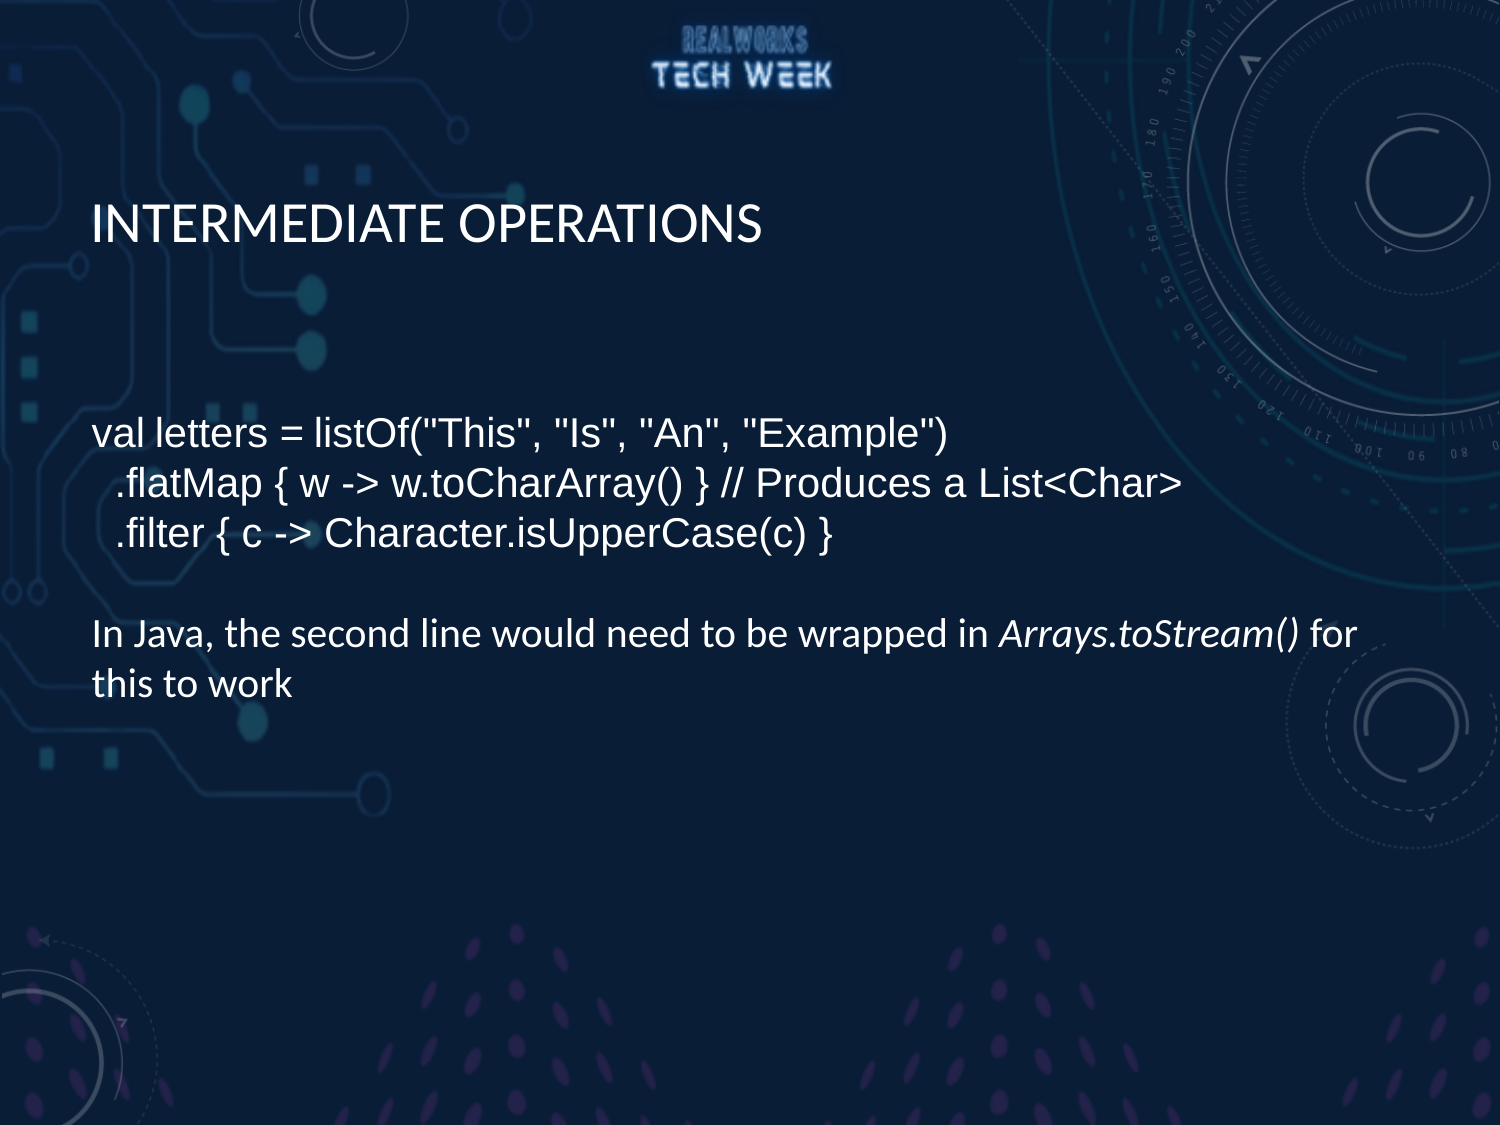

# Intermediate Operations
val letters = listOf("This", "Is", "An", "Example")
  .flatMap { w -> w.toCharArray() } // Produces a List<Char>
  .filter { c -> Character.isUpperCase(c) }

In Java, the second line would need to be wrapped in Arrays.toStream() for this to work